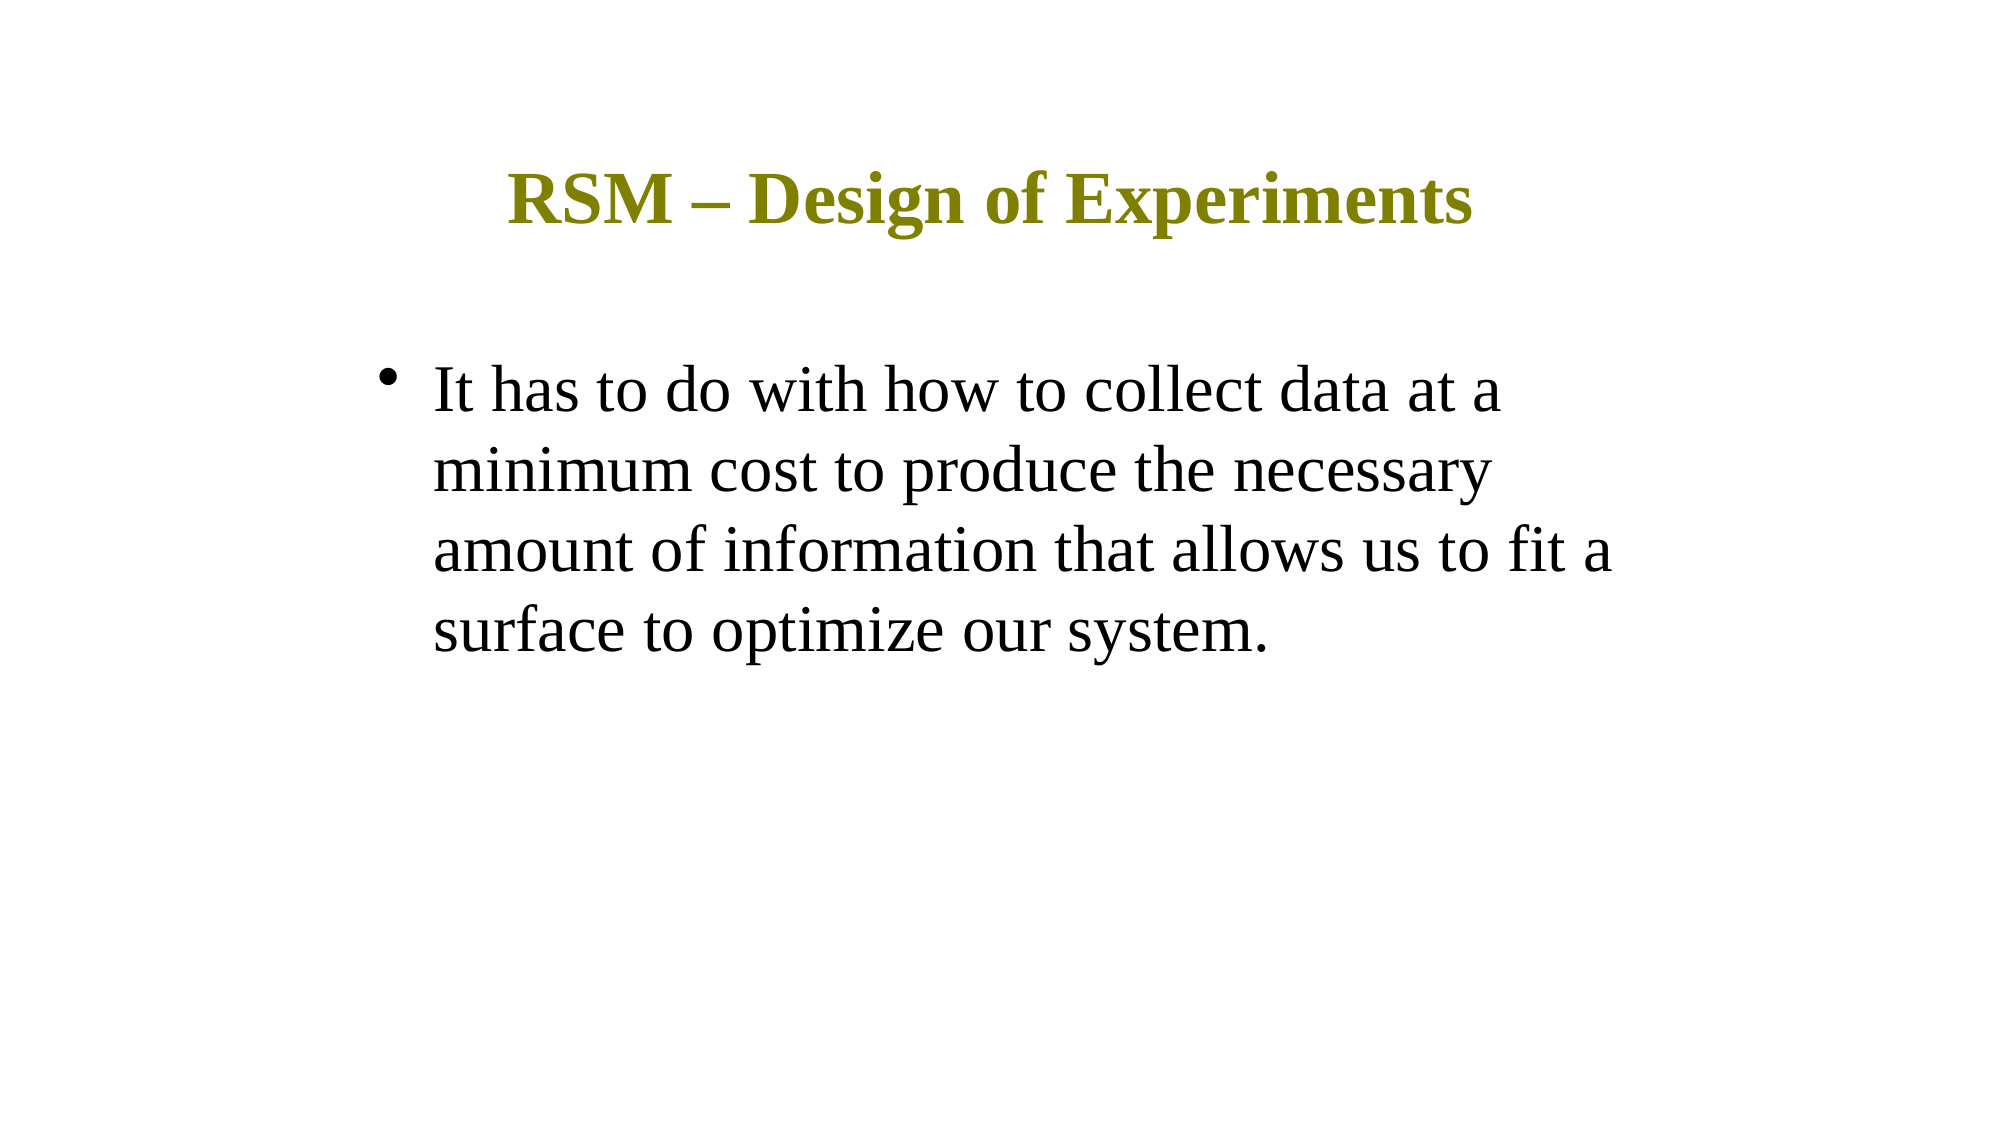

# RSM – Design of Experiments
It has to do with how to collect data at a minimum cost to produce the necessary amount of information that allows us to fit a surface to optimize our system.